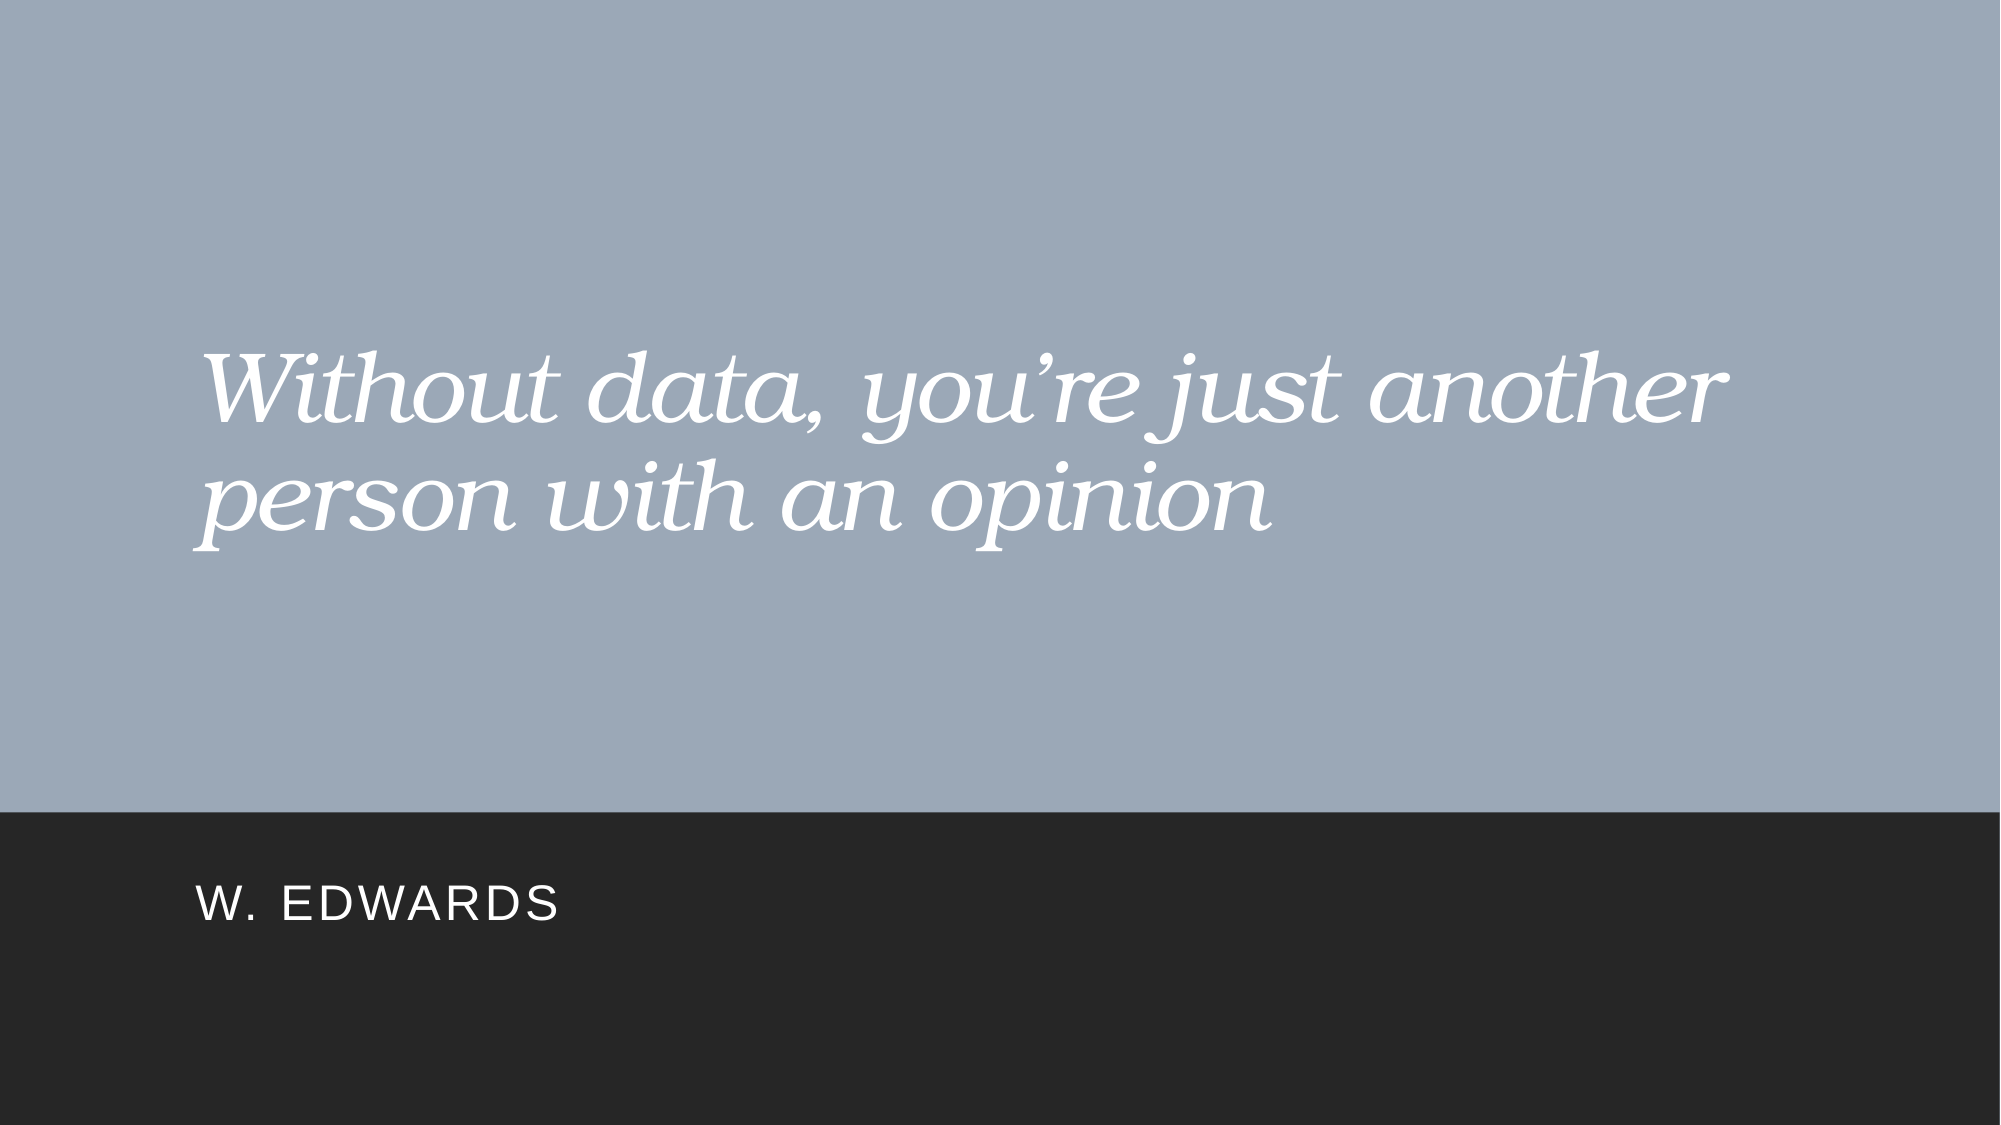

# Without data, you’re just another person with an opinion

W. Edwards